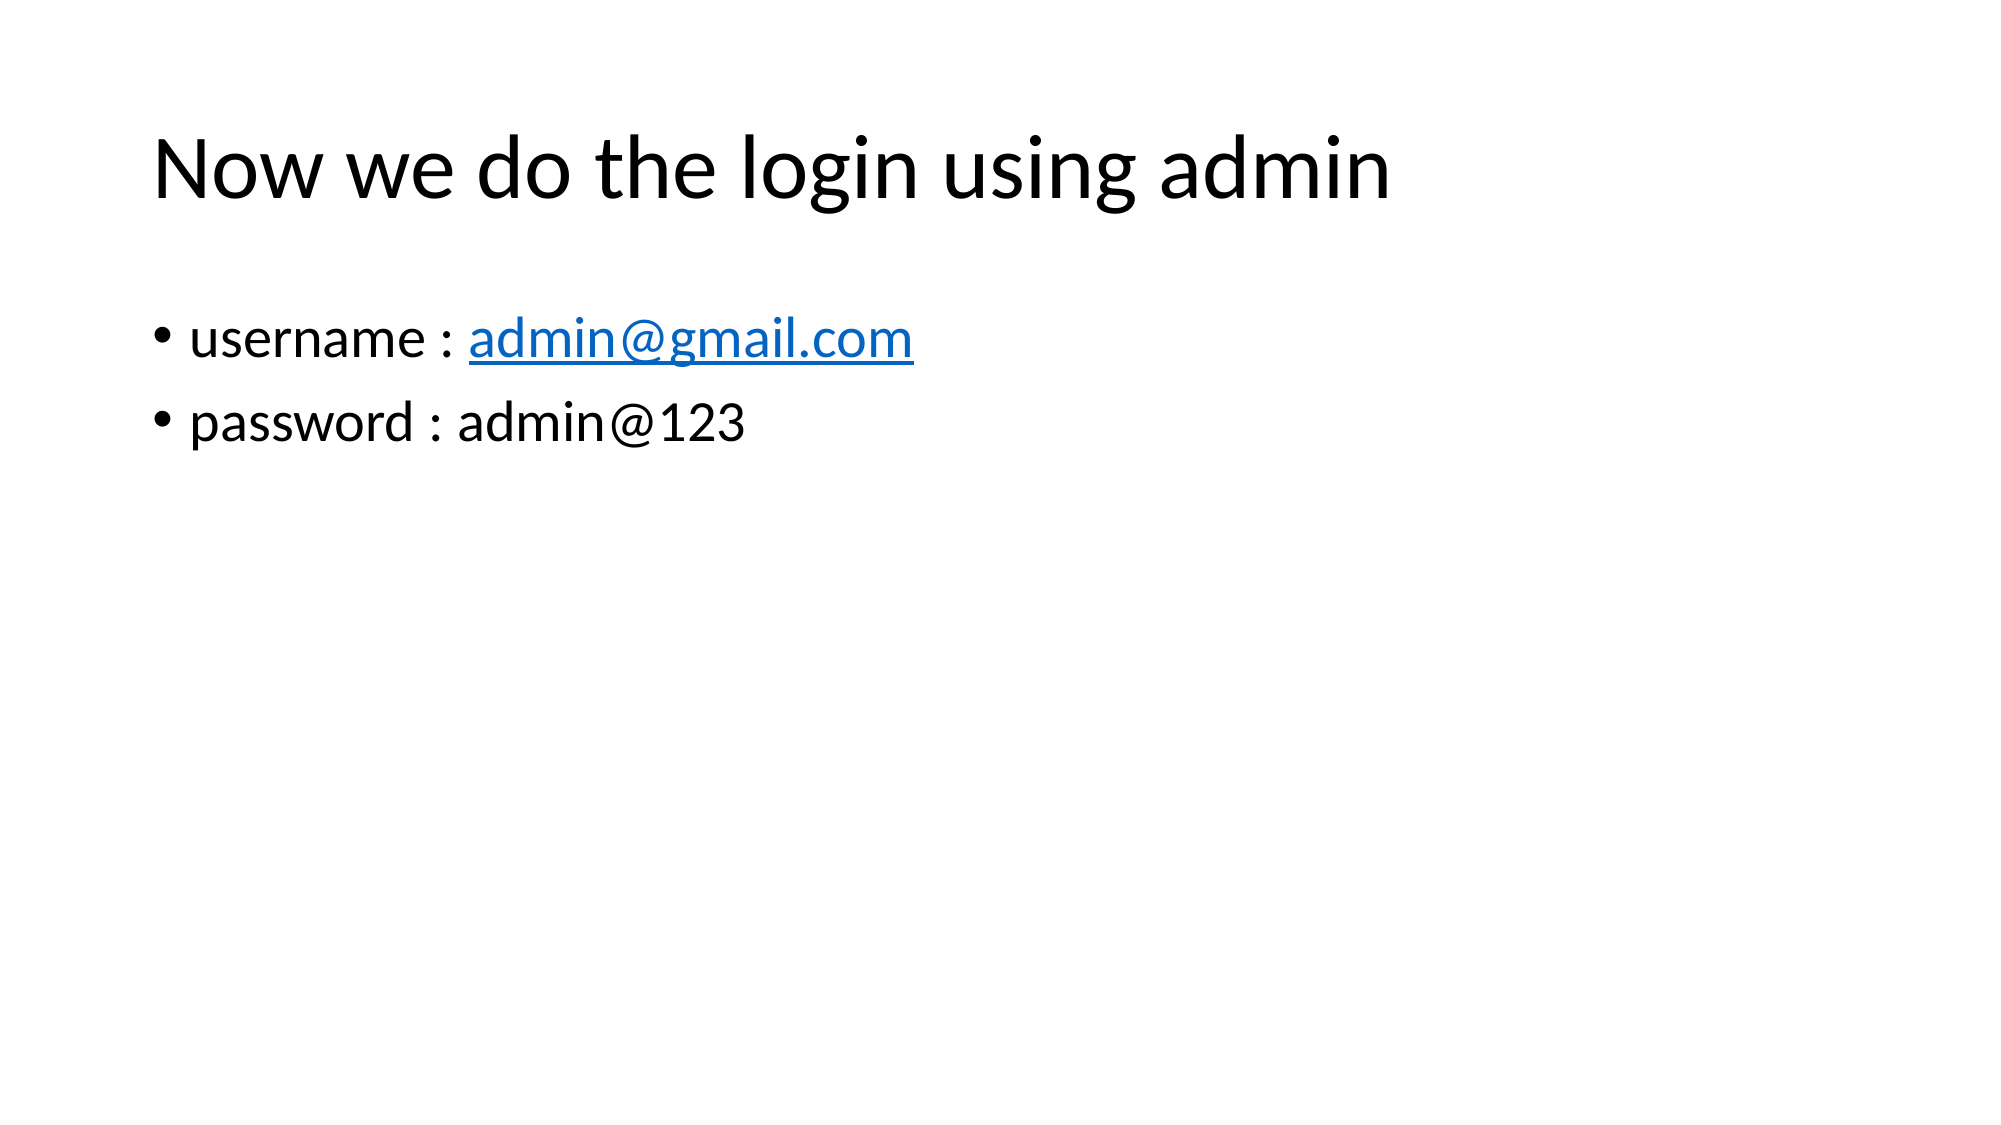

# Now we do the login using admin
username : admin@gmail.com
password : admin@123